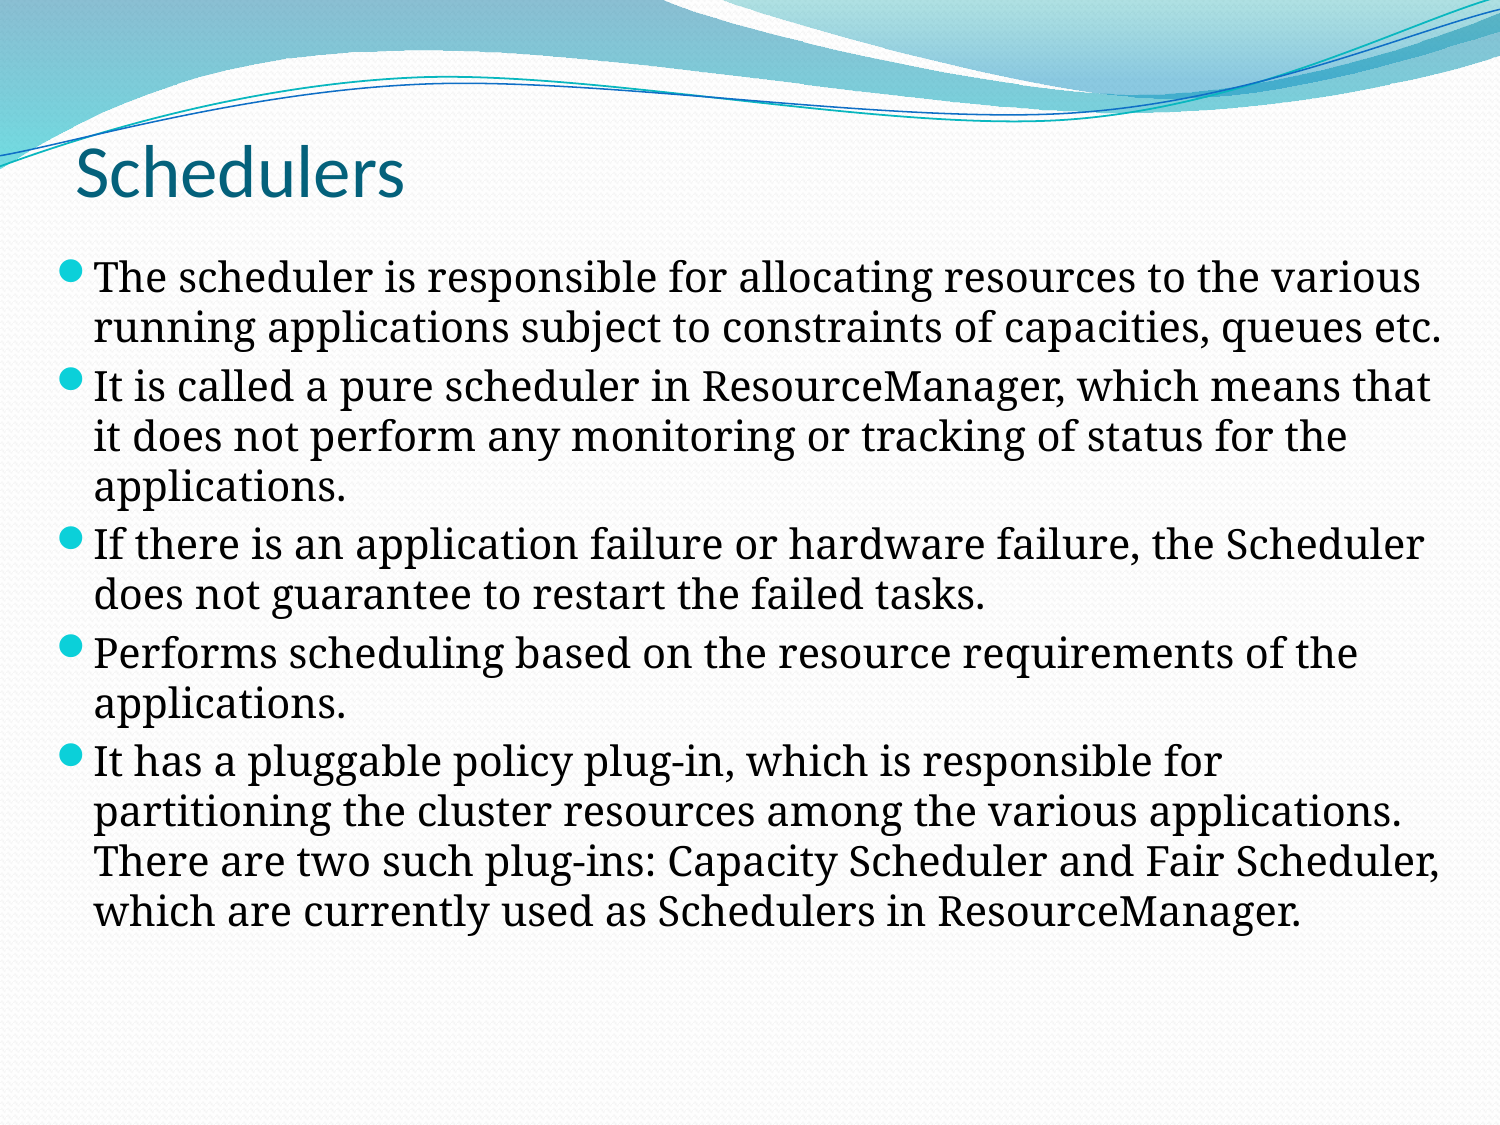

# Schedulers
The scheduler is responsible for allocating resources to the various running applications subject to constraints of capacities, queues etc.
It is called a pure scheduler in ResourceManager, which means that it does not perform any monitoring or tracking of status for the applications.
If there is an application failure or hardware failure, the Scheduler does not guarantee to restart the failed tasks.
Performs scheduling based on the resource requirements of the applications.
It has a pluggable policy plug-in, which is responsible for partitioning the cluster resources among the various applications. There are two such plug-ins: Capacity Scheduler and Fair Scheduler, which are currently used as Schedulers in ResourceManager.